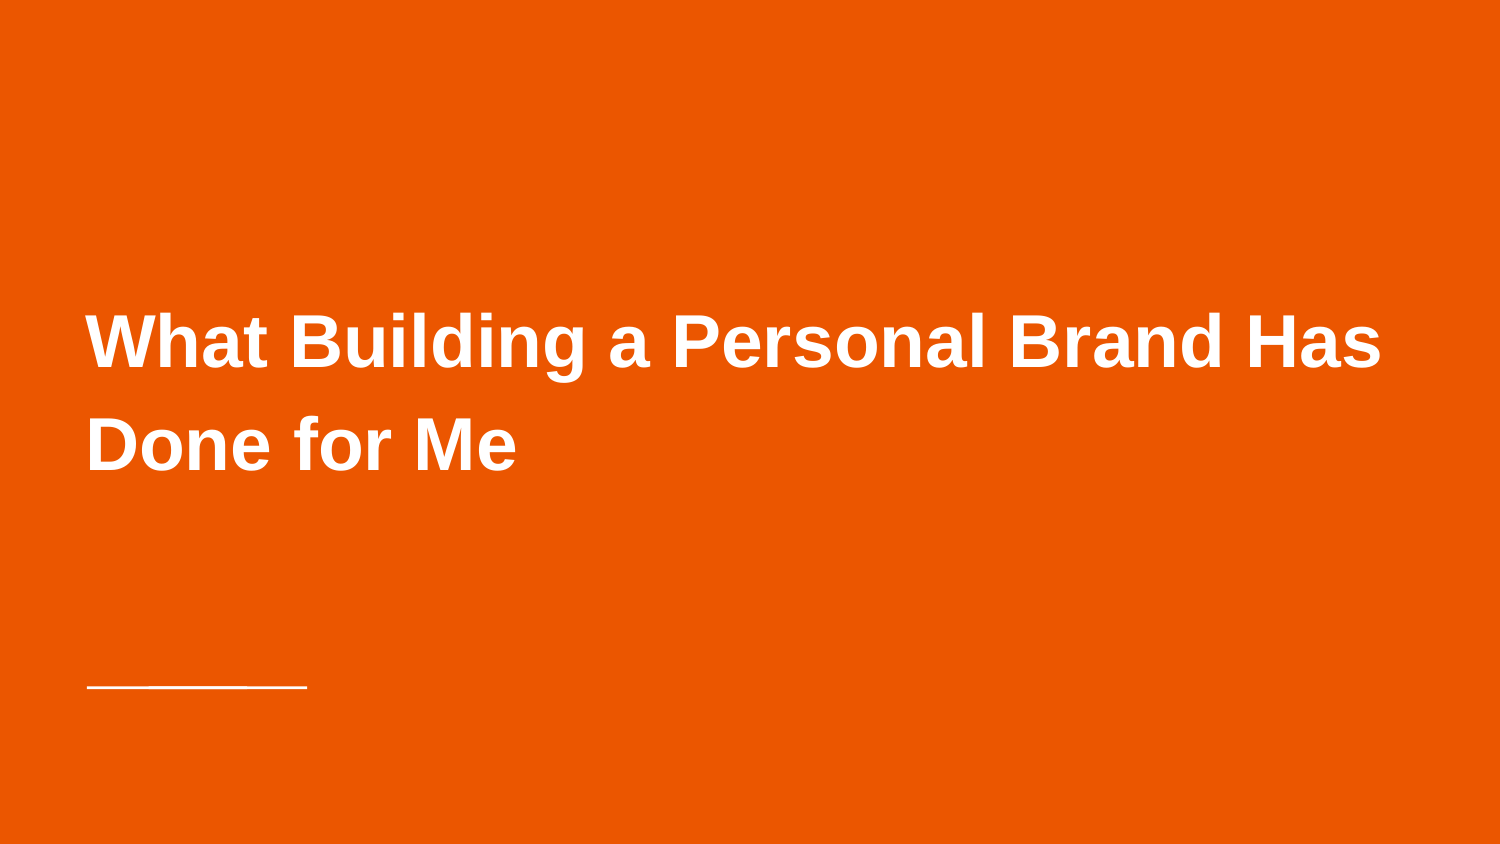

# What Building a Personal Brand Has Done for Me